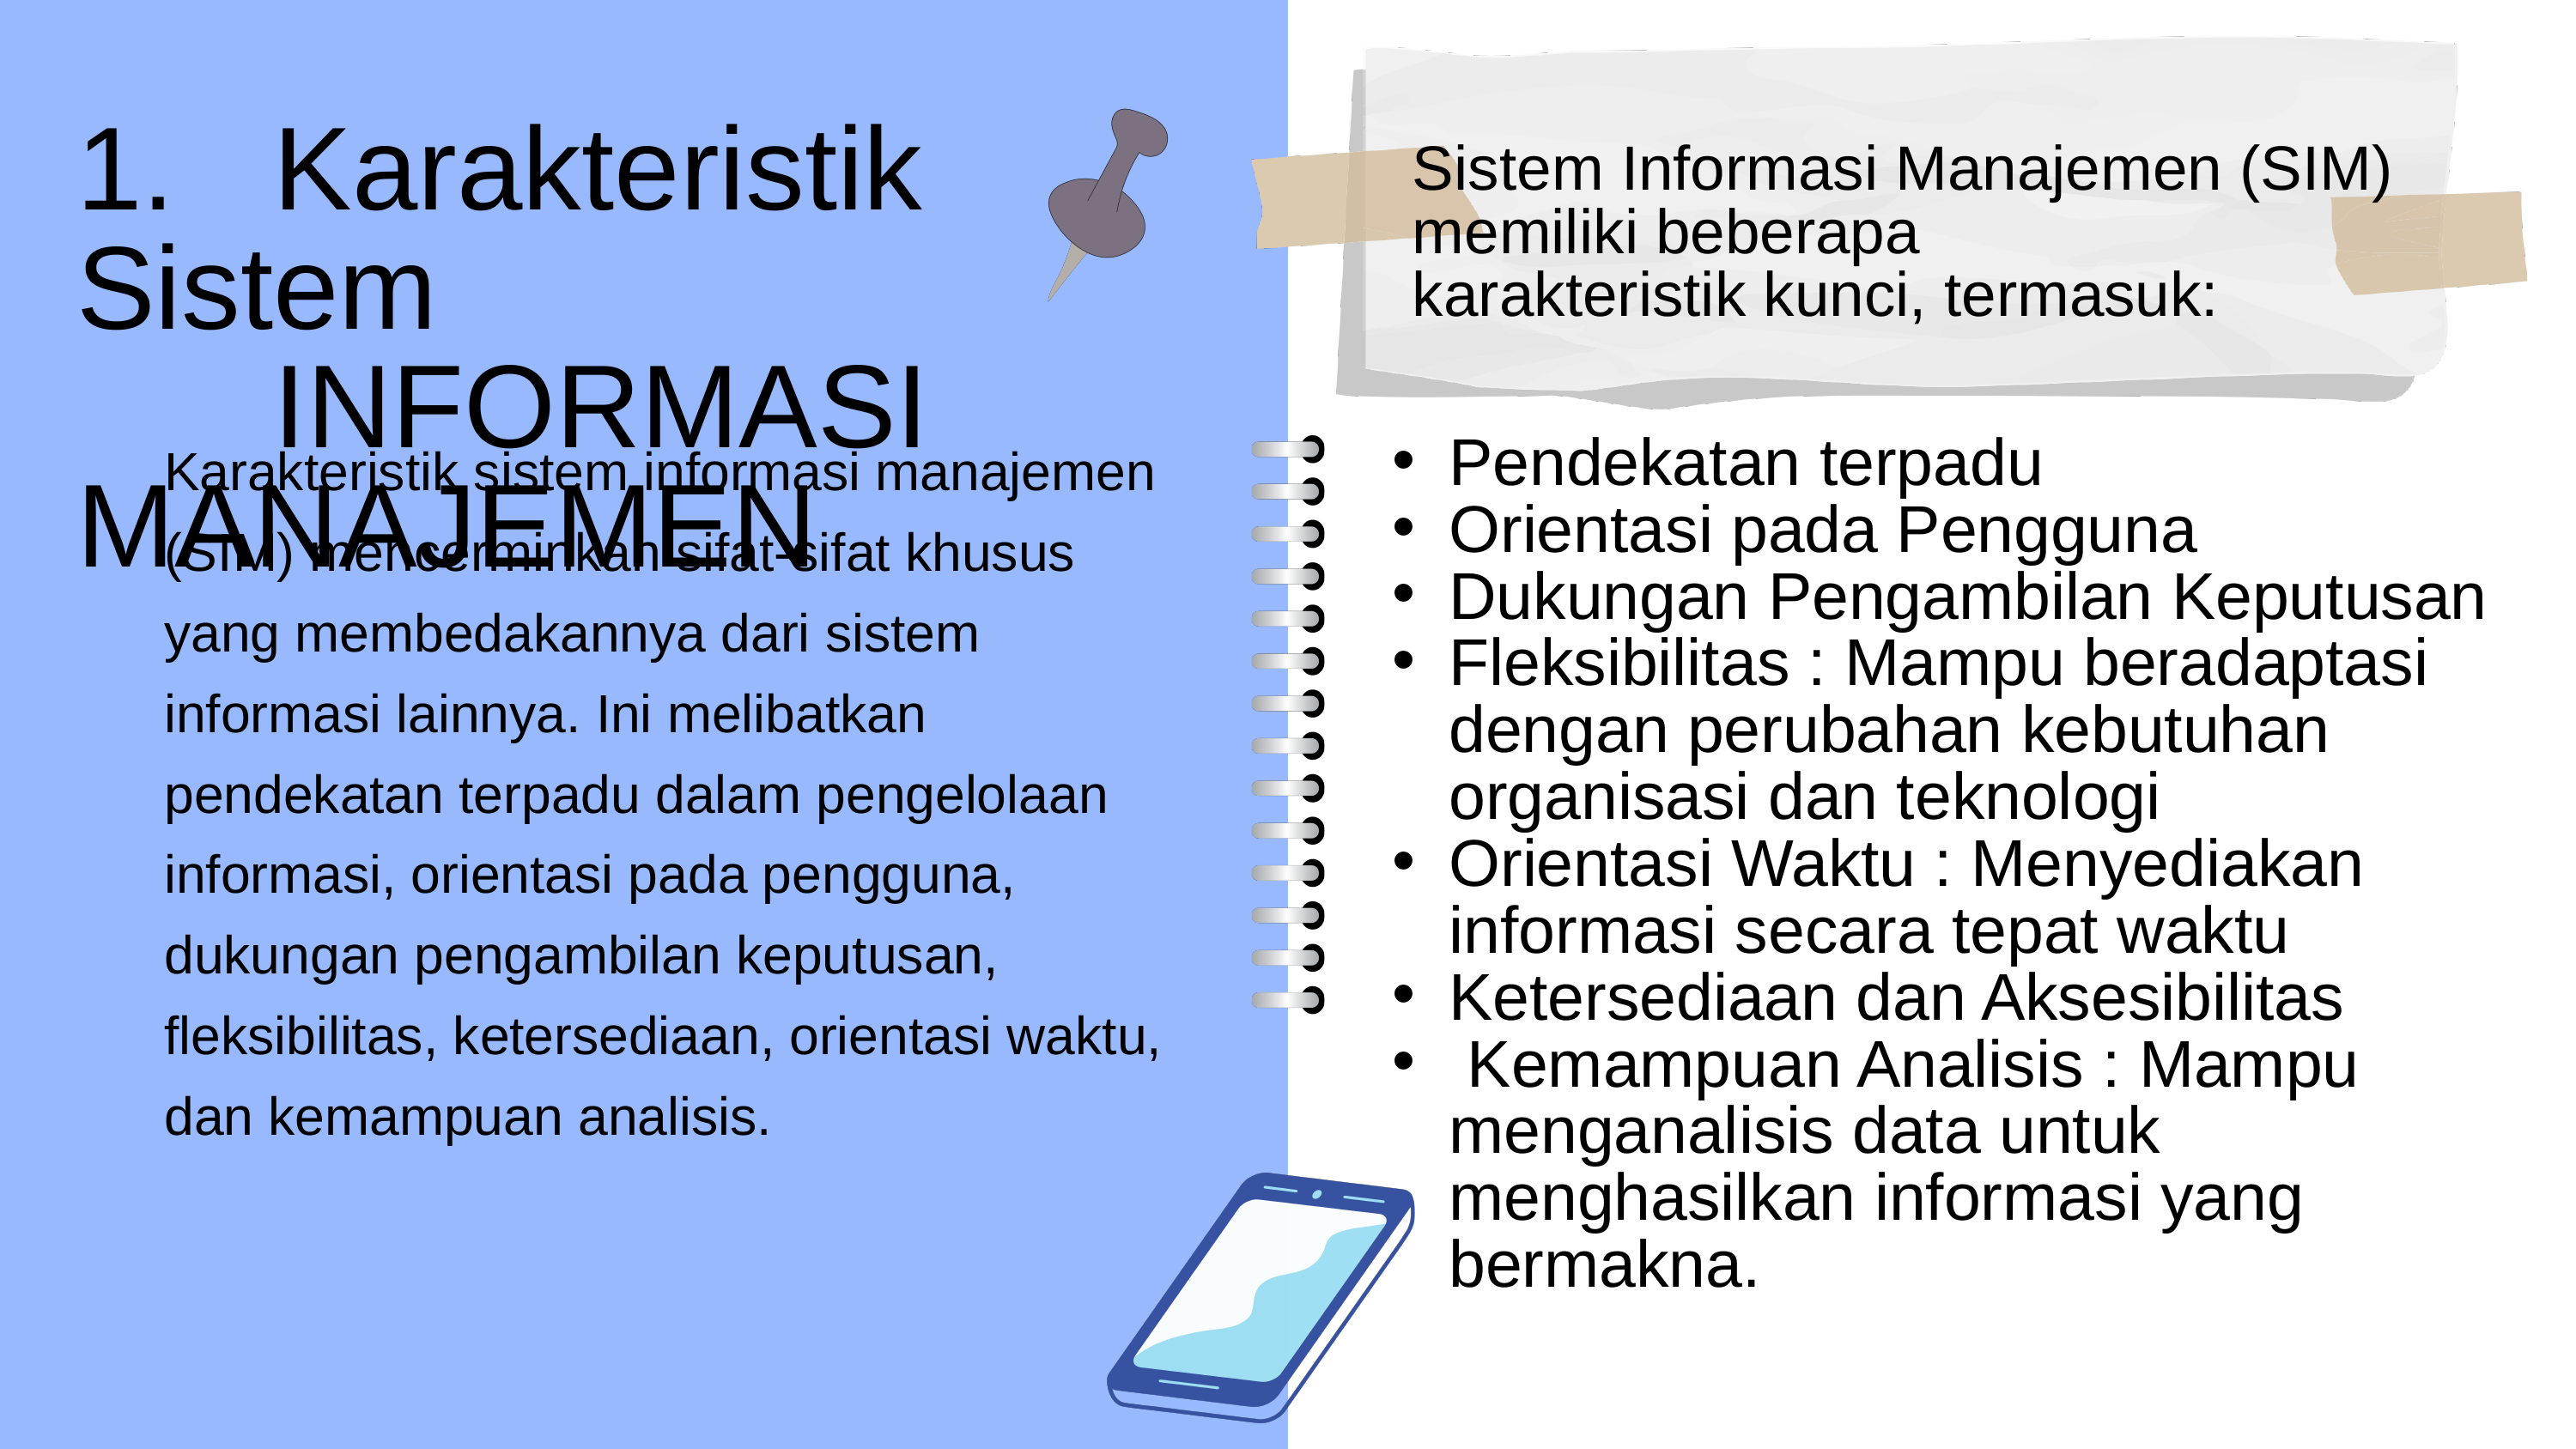

1.   Karakteristik Sistem
      INFORMASI MANAJEMEN

Sistem Informasi Manajemen (SIM) memiliki beberapa
karakteristik kunci, termasuk:

Karakteristik sistem informasi manajemen (SIM) mencerminkan sifat-sifat khusus yang membedakannya dari sistem informasi lainnya. Ini melibatkan pendekatan terpadu dalam pengelolaan informasi, orientasi pada pengguna, dukungan pengambilan keputusan, fleksibilitas, ketersediaan, orientasi waktu, dan kemampuan analisis.
Pendekatan terpadu
Orientasi pada Pengguna
Dukungan Pengambilan Keputusan
Fleksibilitas : Mampu beradaptasi dengan perubahan kebutuhan organisasi dan teknologi
Orientasi Waktu : Menyediakan informasi secara tepat waktu
Ketersediaan dan Aksesibilitas
 Kemampuan Analisis : Mampu menganalisis data untuk menghasilkan informasi yang bermakna.